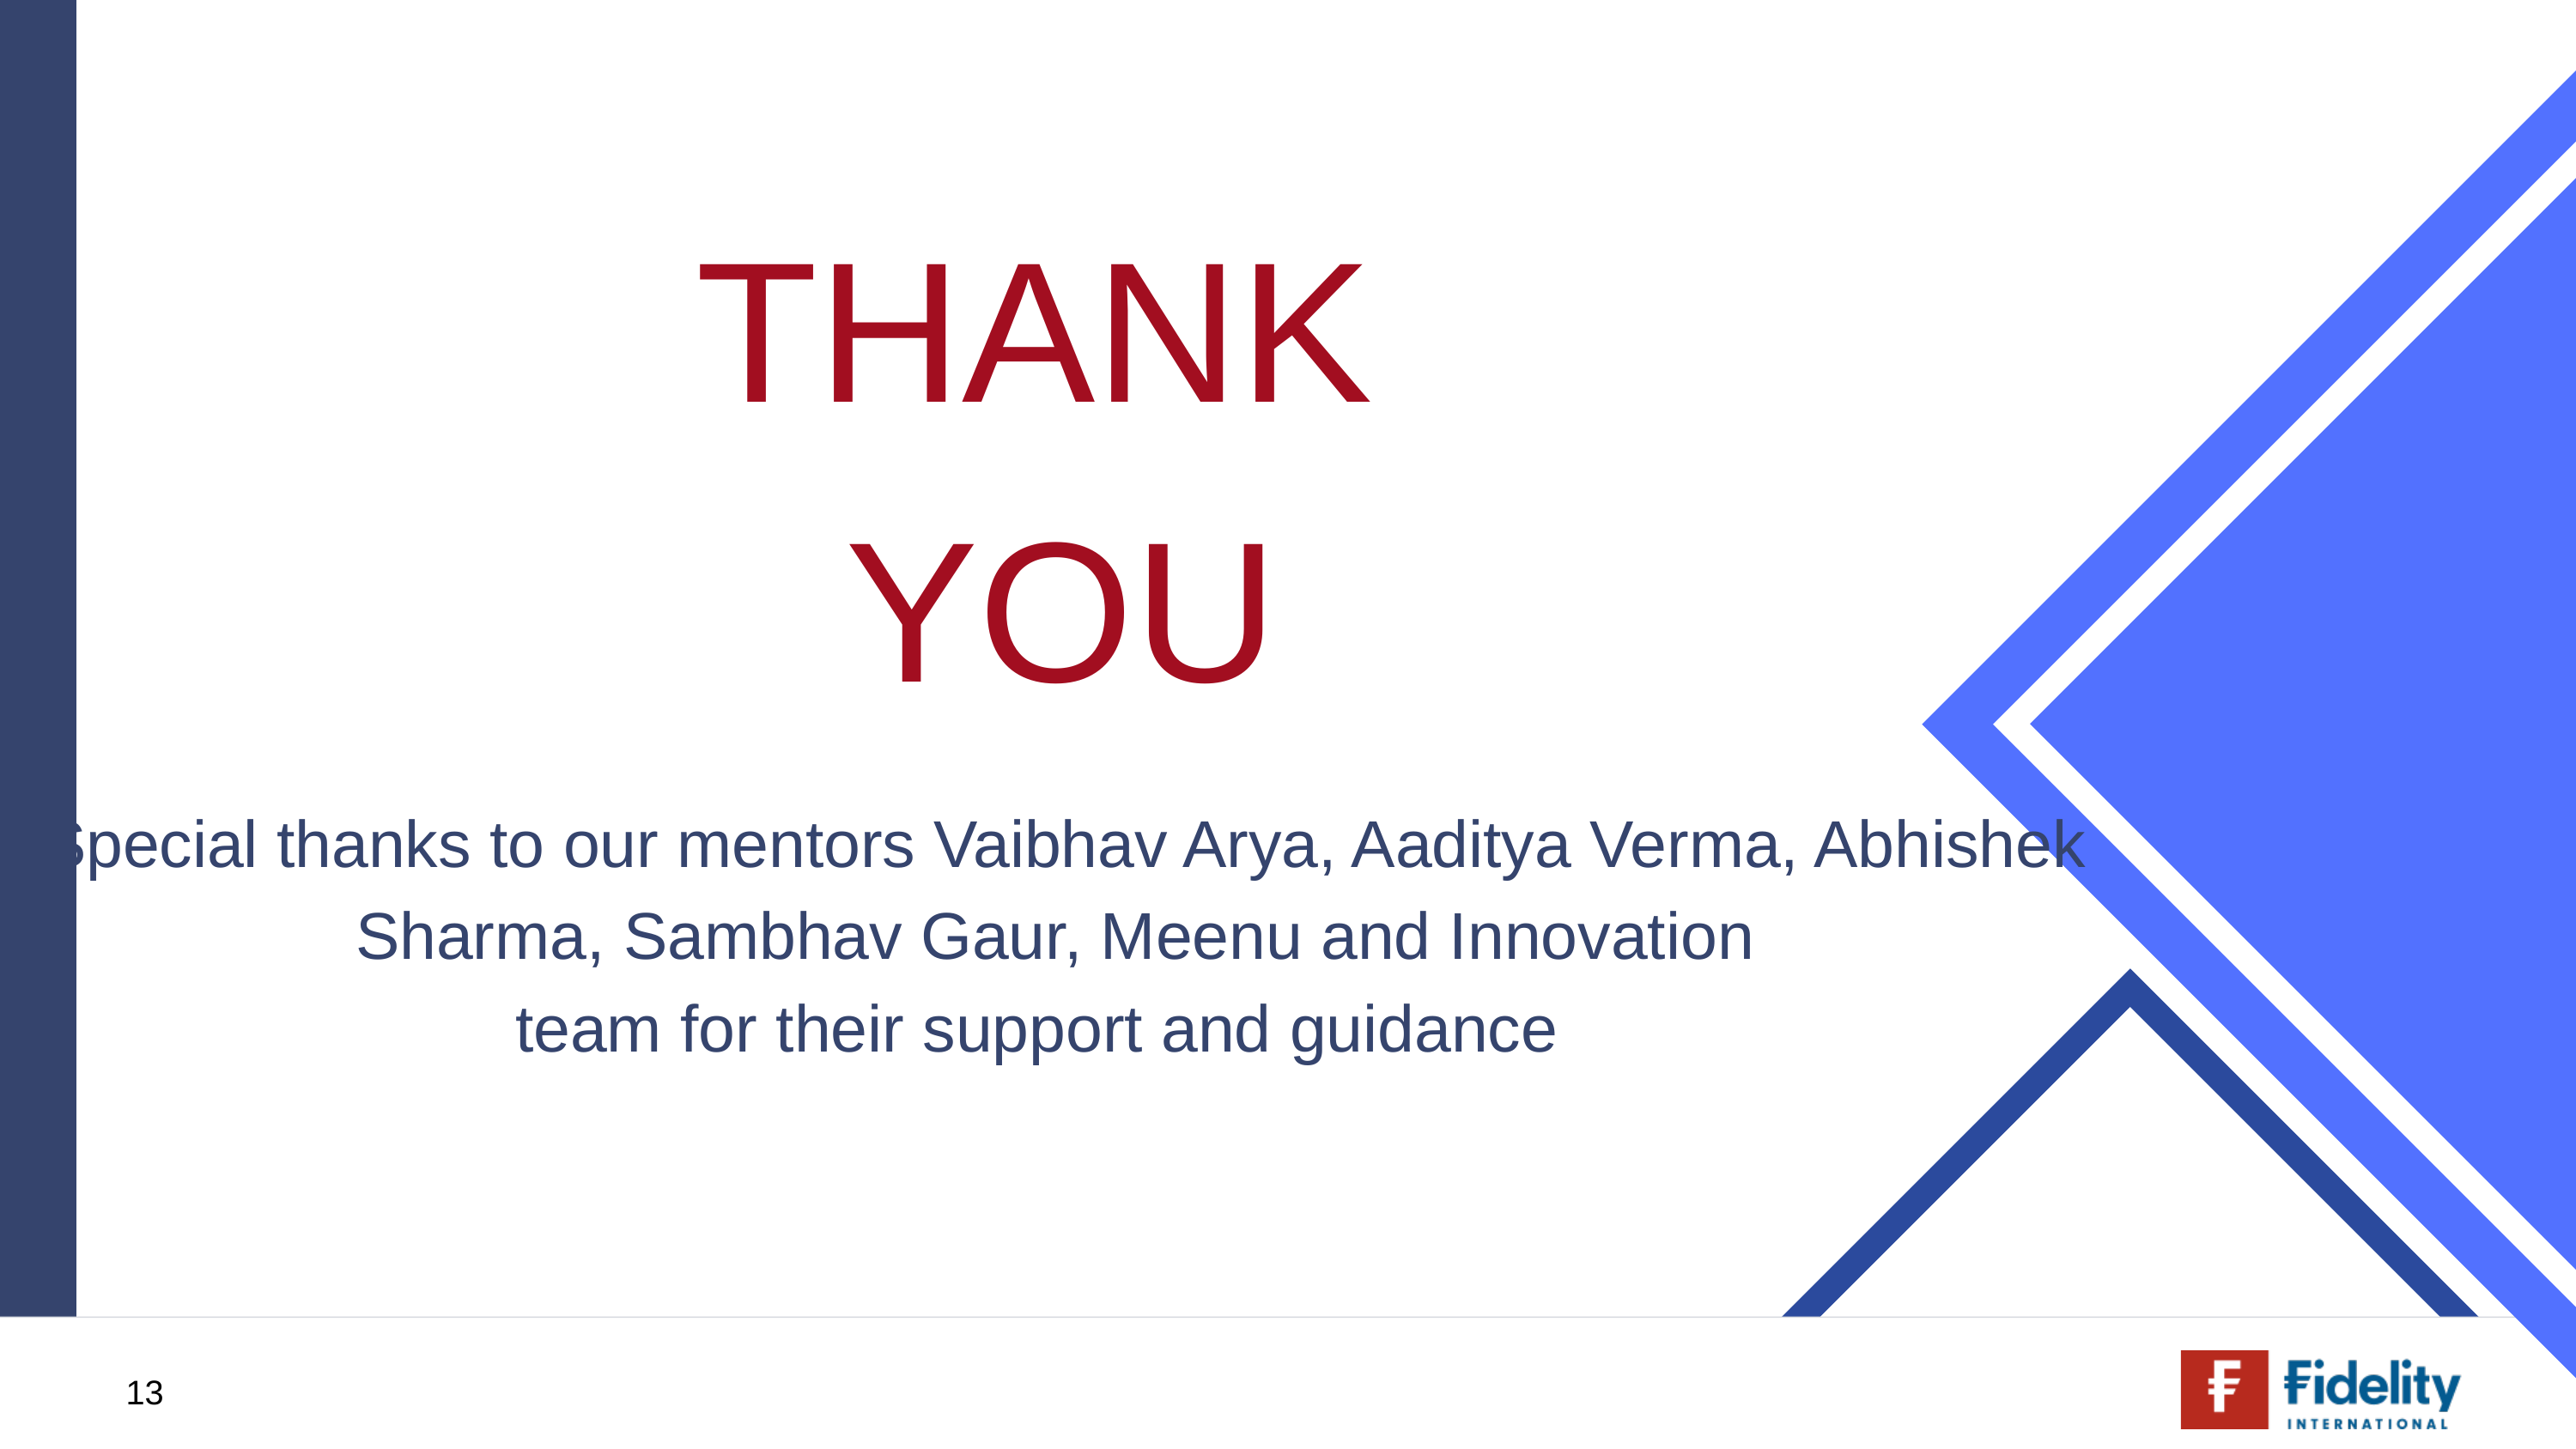

THANK
 YOU

Special thanks to our mentors Vaibhav Arya, Aaditya Verma, Abhishek Sharma, Sambhav Gaur, Meenu and Innovation
team for their support and guidance

13